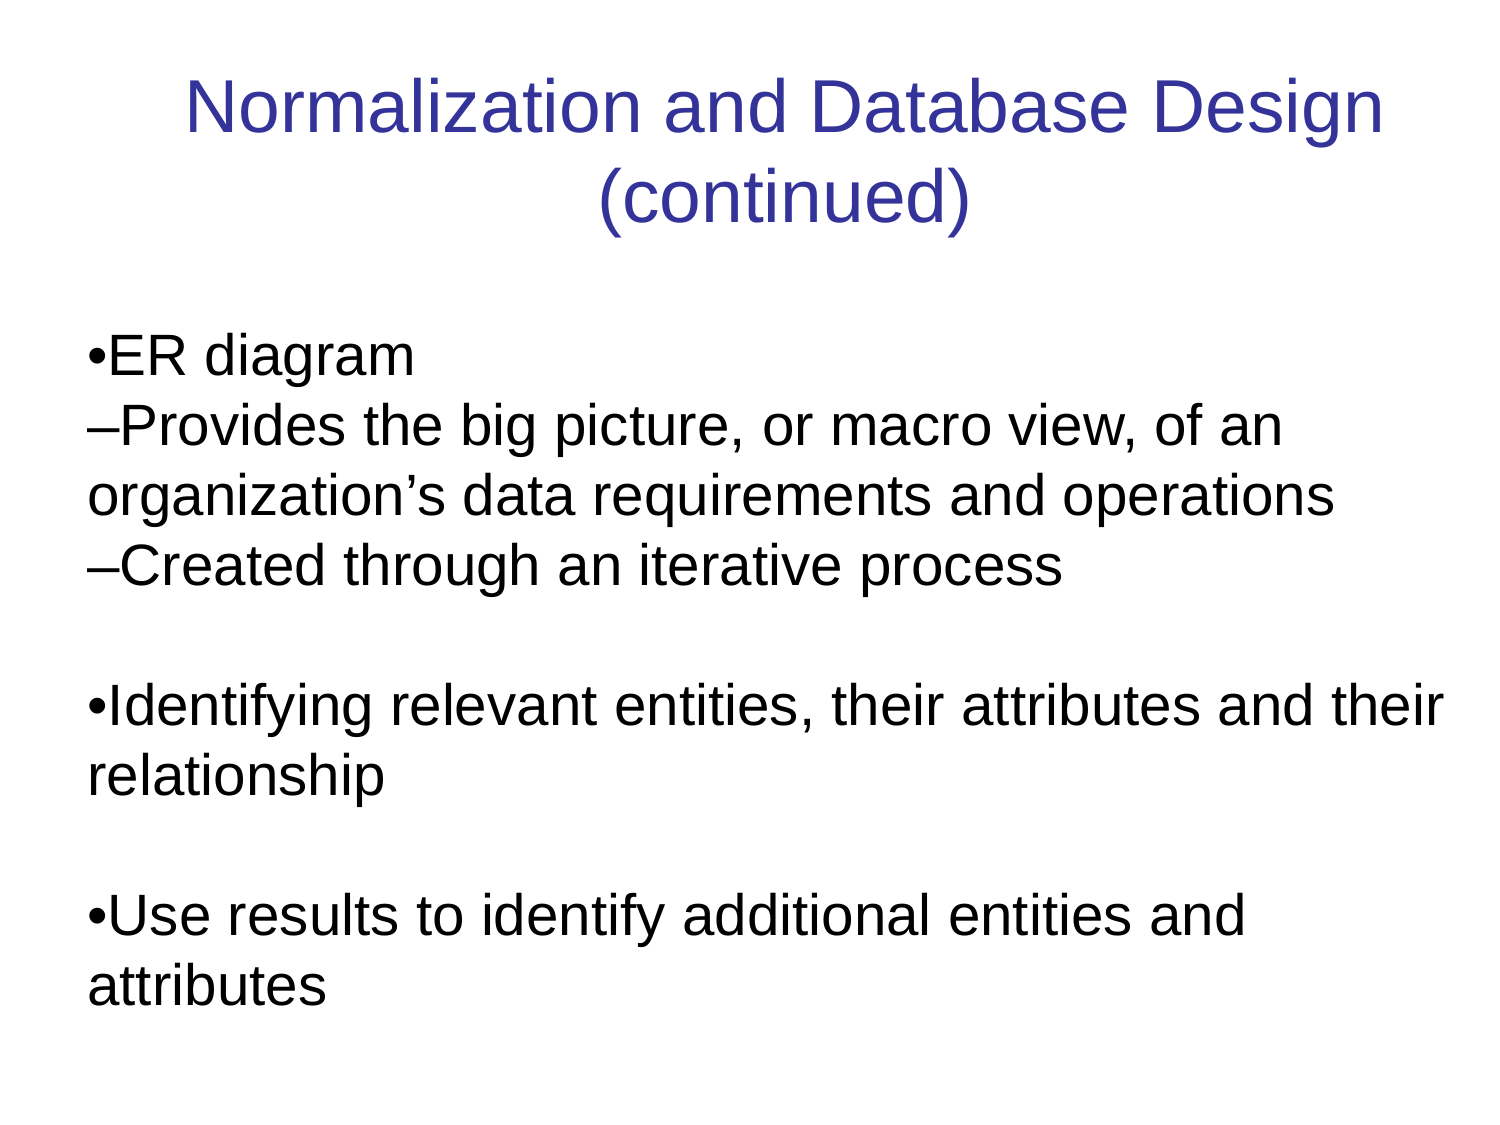

Normalization and Database Design
(continued)

•ER diagram
–Provides the big picture, or macro view, of an organization’s data requirements and operations
–Created through an iterative process

•Identifying relevant entities, their attributes and their relationship

•Use results to identify additional entities and attributes